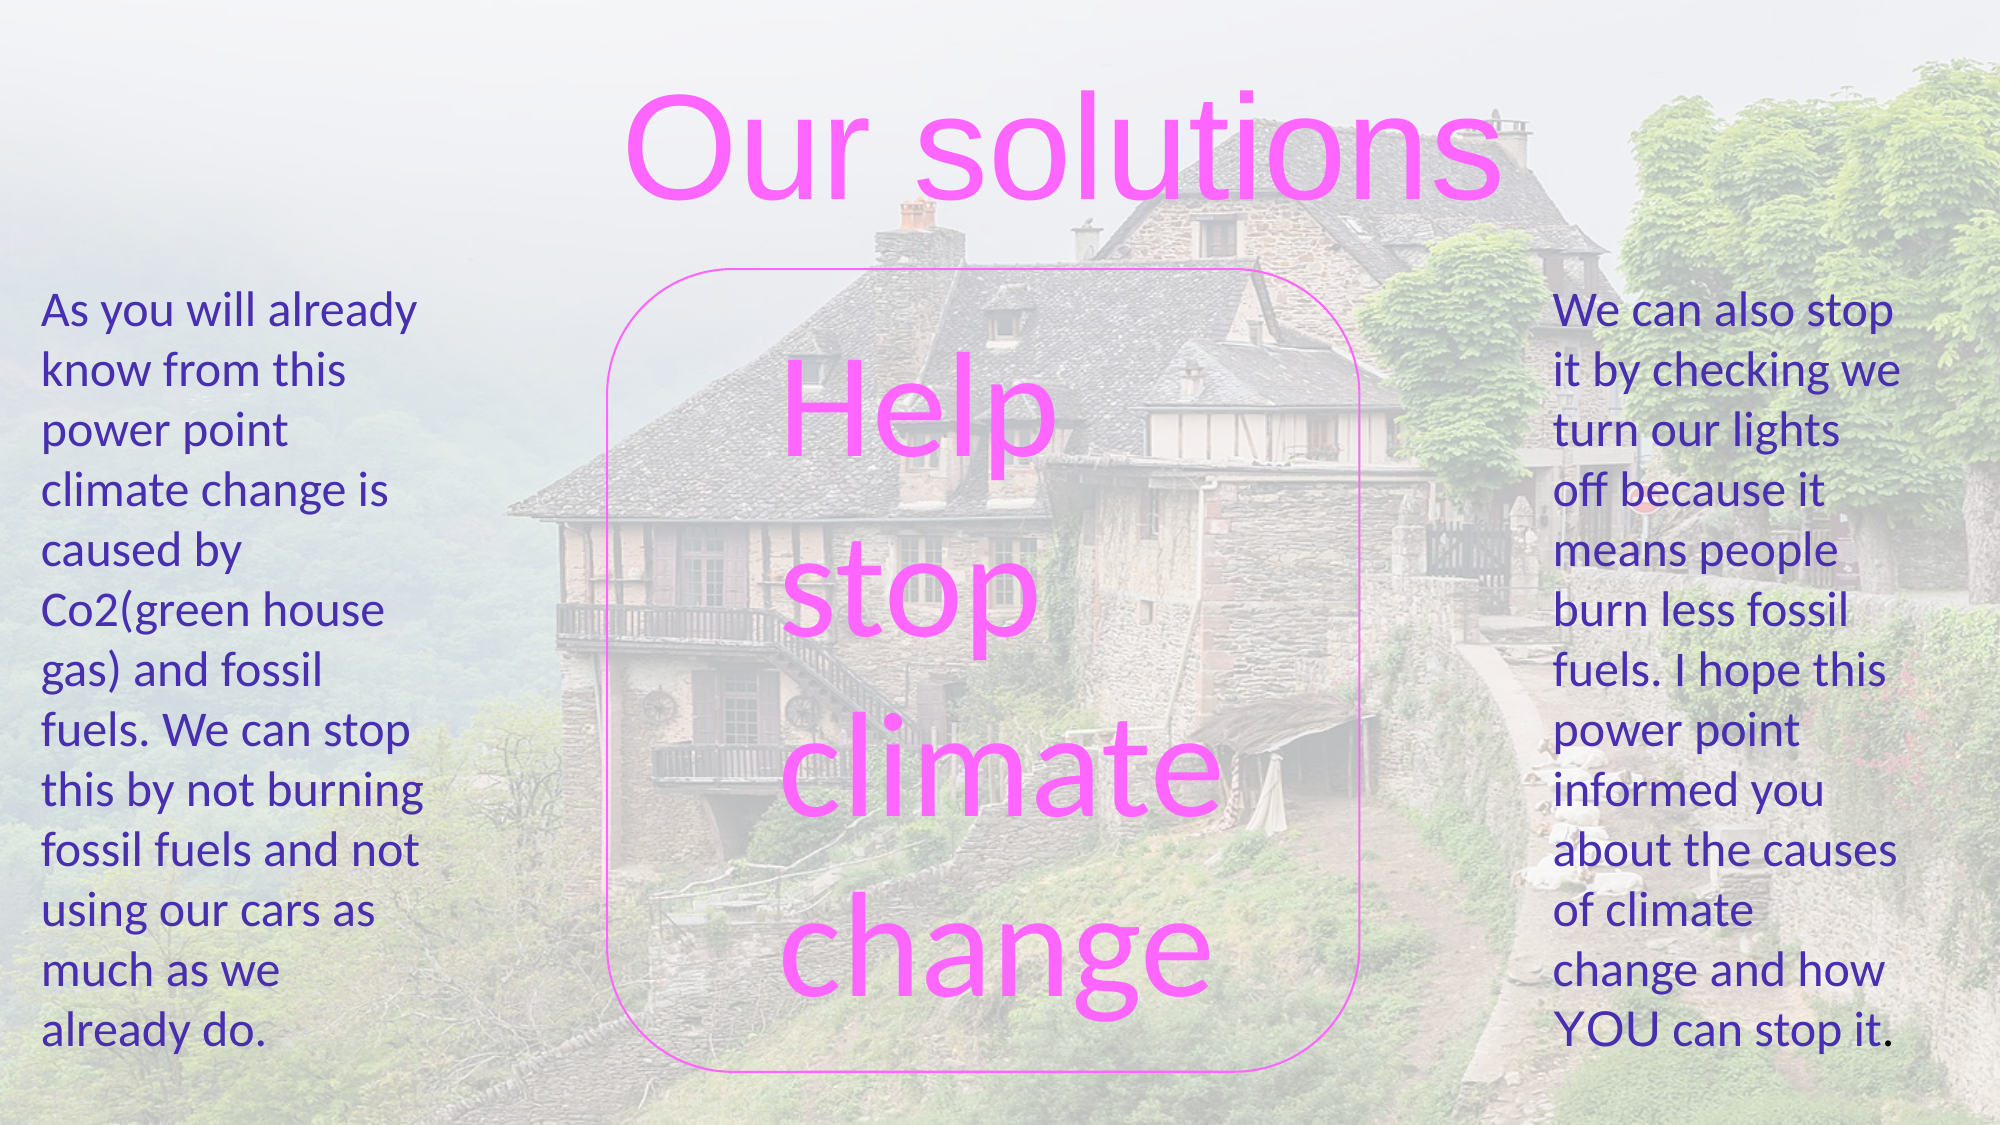

Our solutions
As you will already know from this power point climate change is caused by Co2(green house gas) and fossil fuels. We can stop this by not burning fossil fuels and not using our cars as much as we already do.

We can also stop it by checking we turn our lights off because it means people burn less fossil fuels. I hope this power point informed you about the causes of climate change and how YOU can stop it.
Help stop climate change